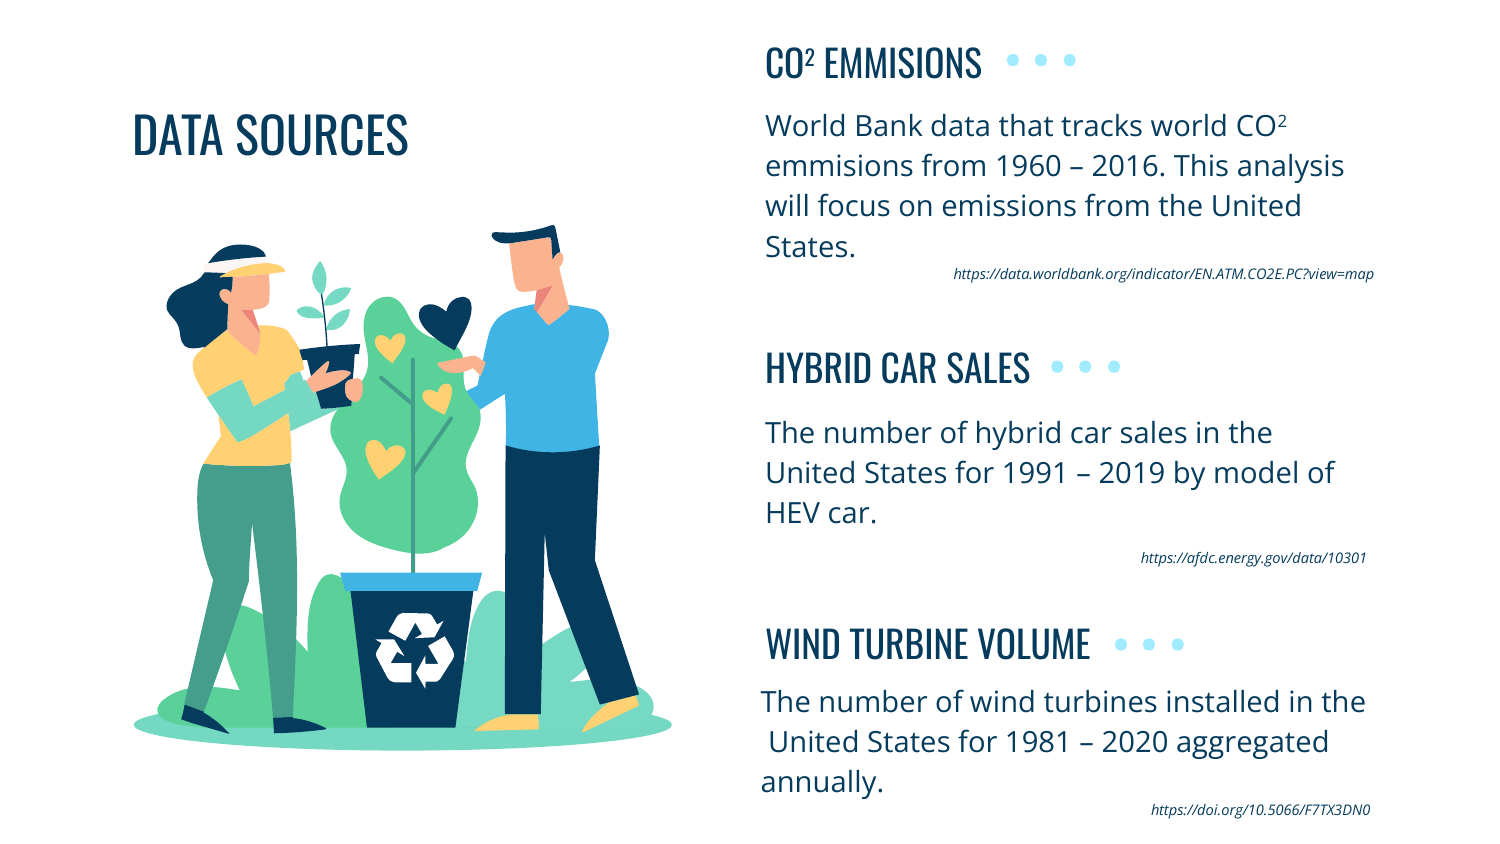

CO2 EMMISIONS

World Bank data that tracks world CO2 emmisions from 1960 – 2016. This analysis will focus on emissions from the United States.
https://data.worldbank.org/indicator/EN.ATM.CO2E.PC?view=map

# DATA SOURCES

HYBRID CAR SALES

The number of hybrid car sales in the  United States for 1991 – 2019 by model of HEV car.
https://afdc.energy.gov/data/10301

WIND TURBINE VOLUME

The number of wind turbines installed in the  United States for 1981 – 2020 aggregated annually.
https://doi.org/10.5066/F7TX3DN0